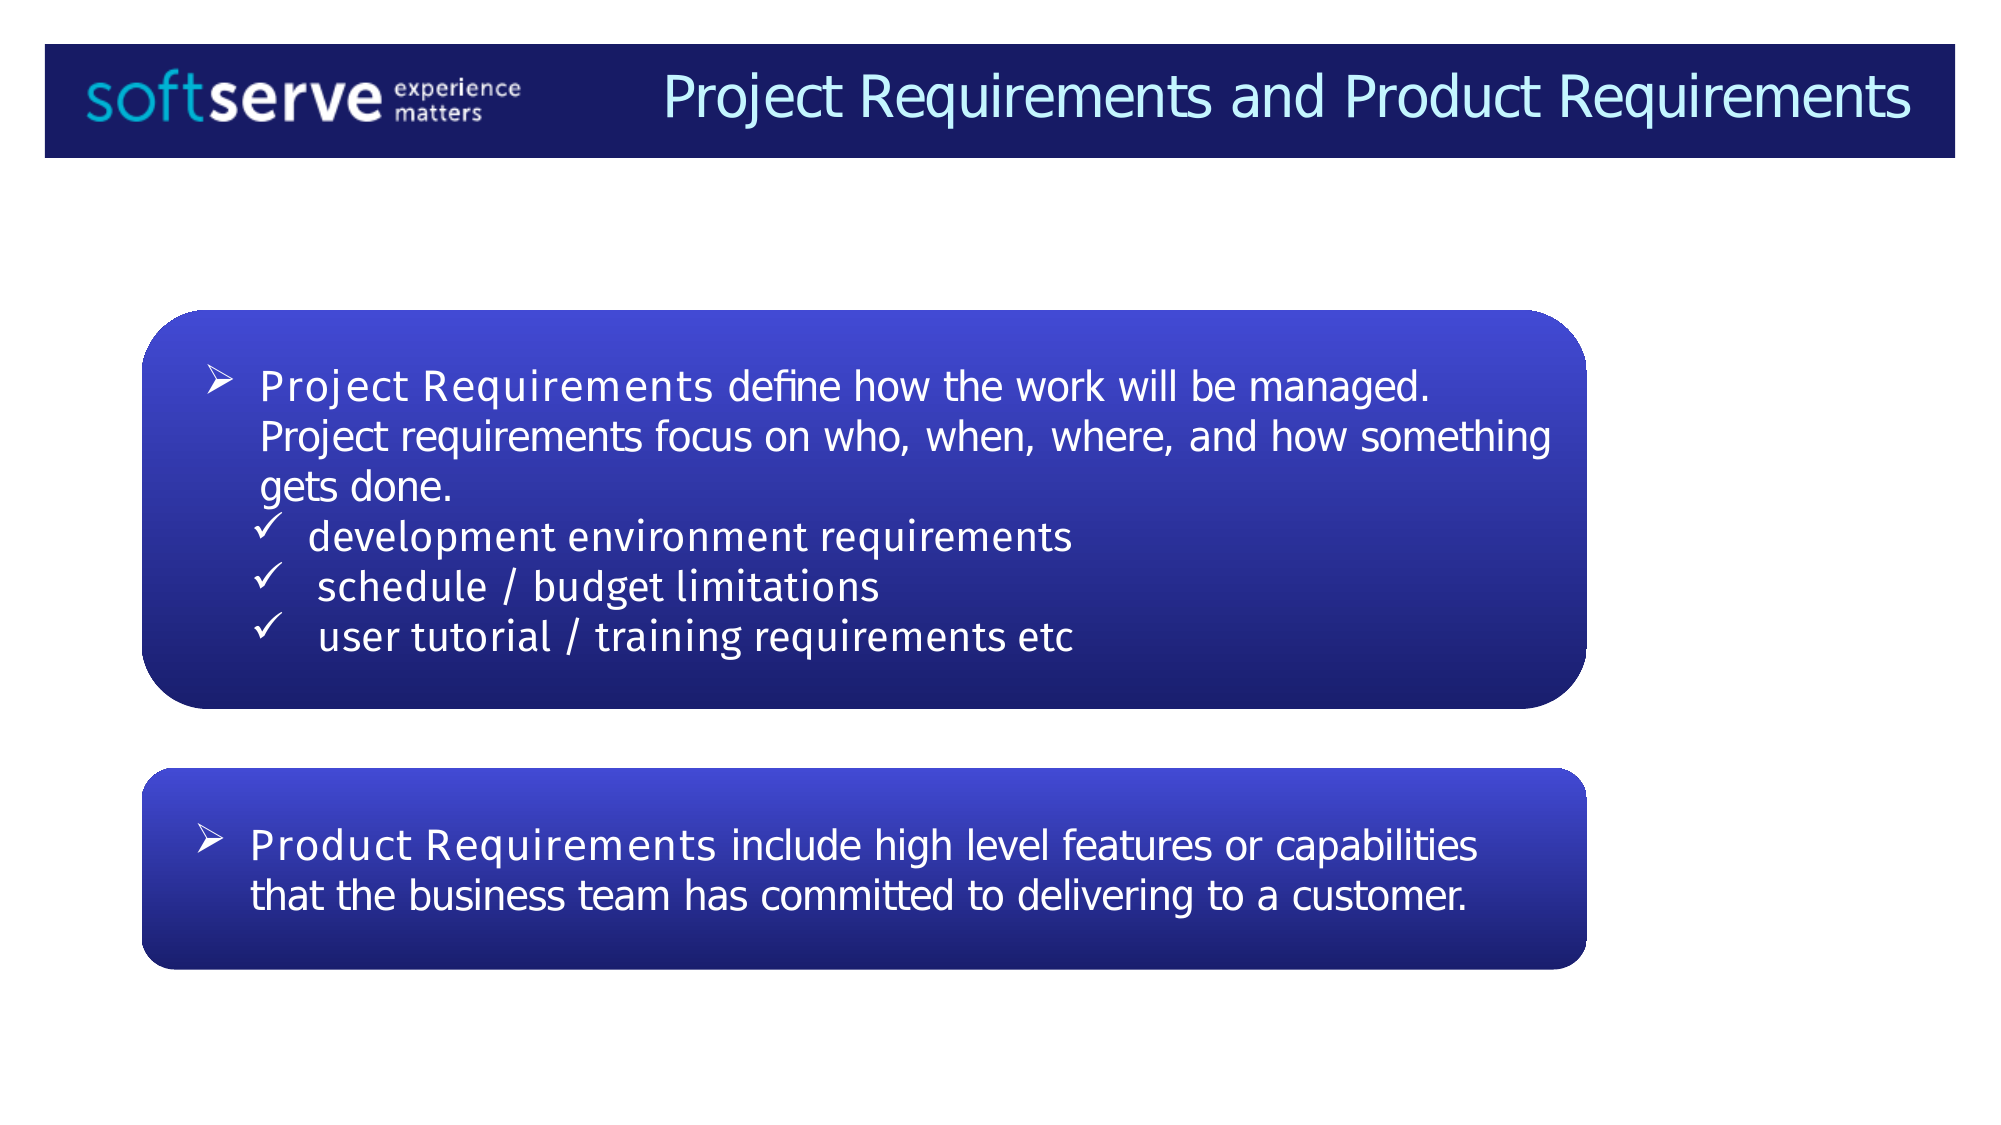

Project Requirements and Product Requirements
Project Requirements define how the work will be managed. Project requirements focus on who, when, where, and how something gets done.
development environment requirements
 schedule / budget limitations
 user tutorial / training requirements etc
Product Requirements include high level features or capabilities that the business team has committed to delivering to a customer.